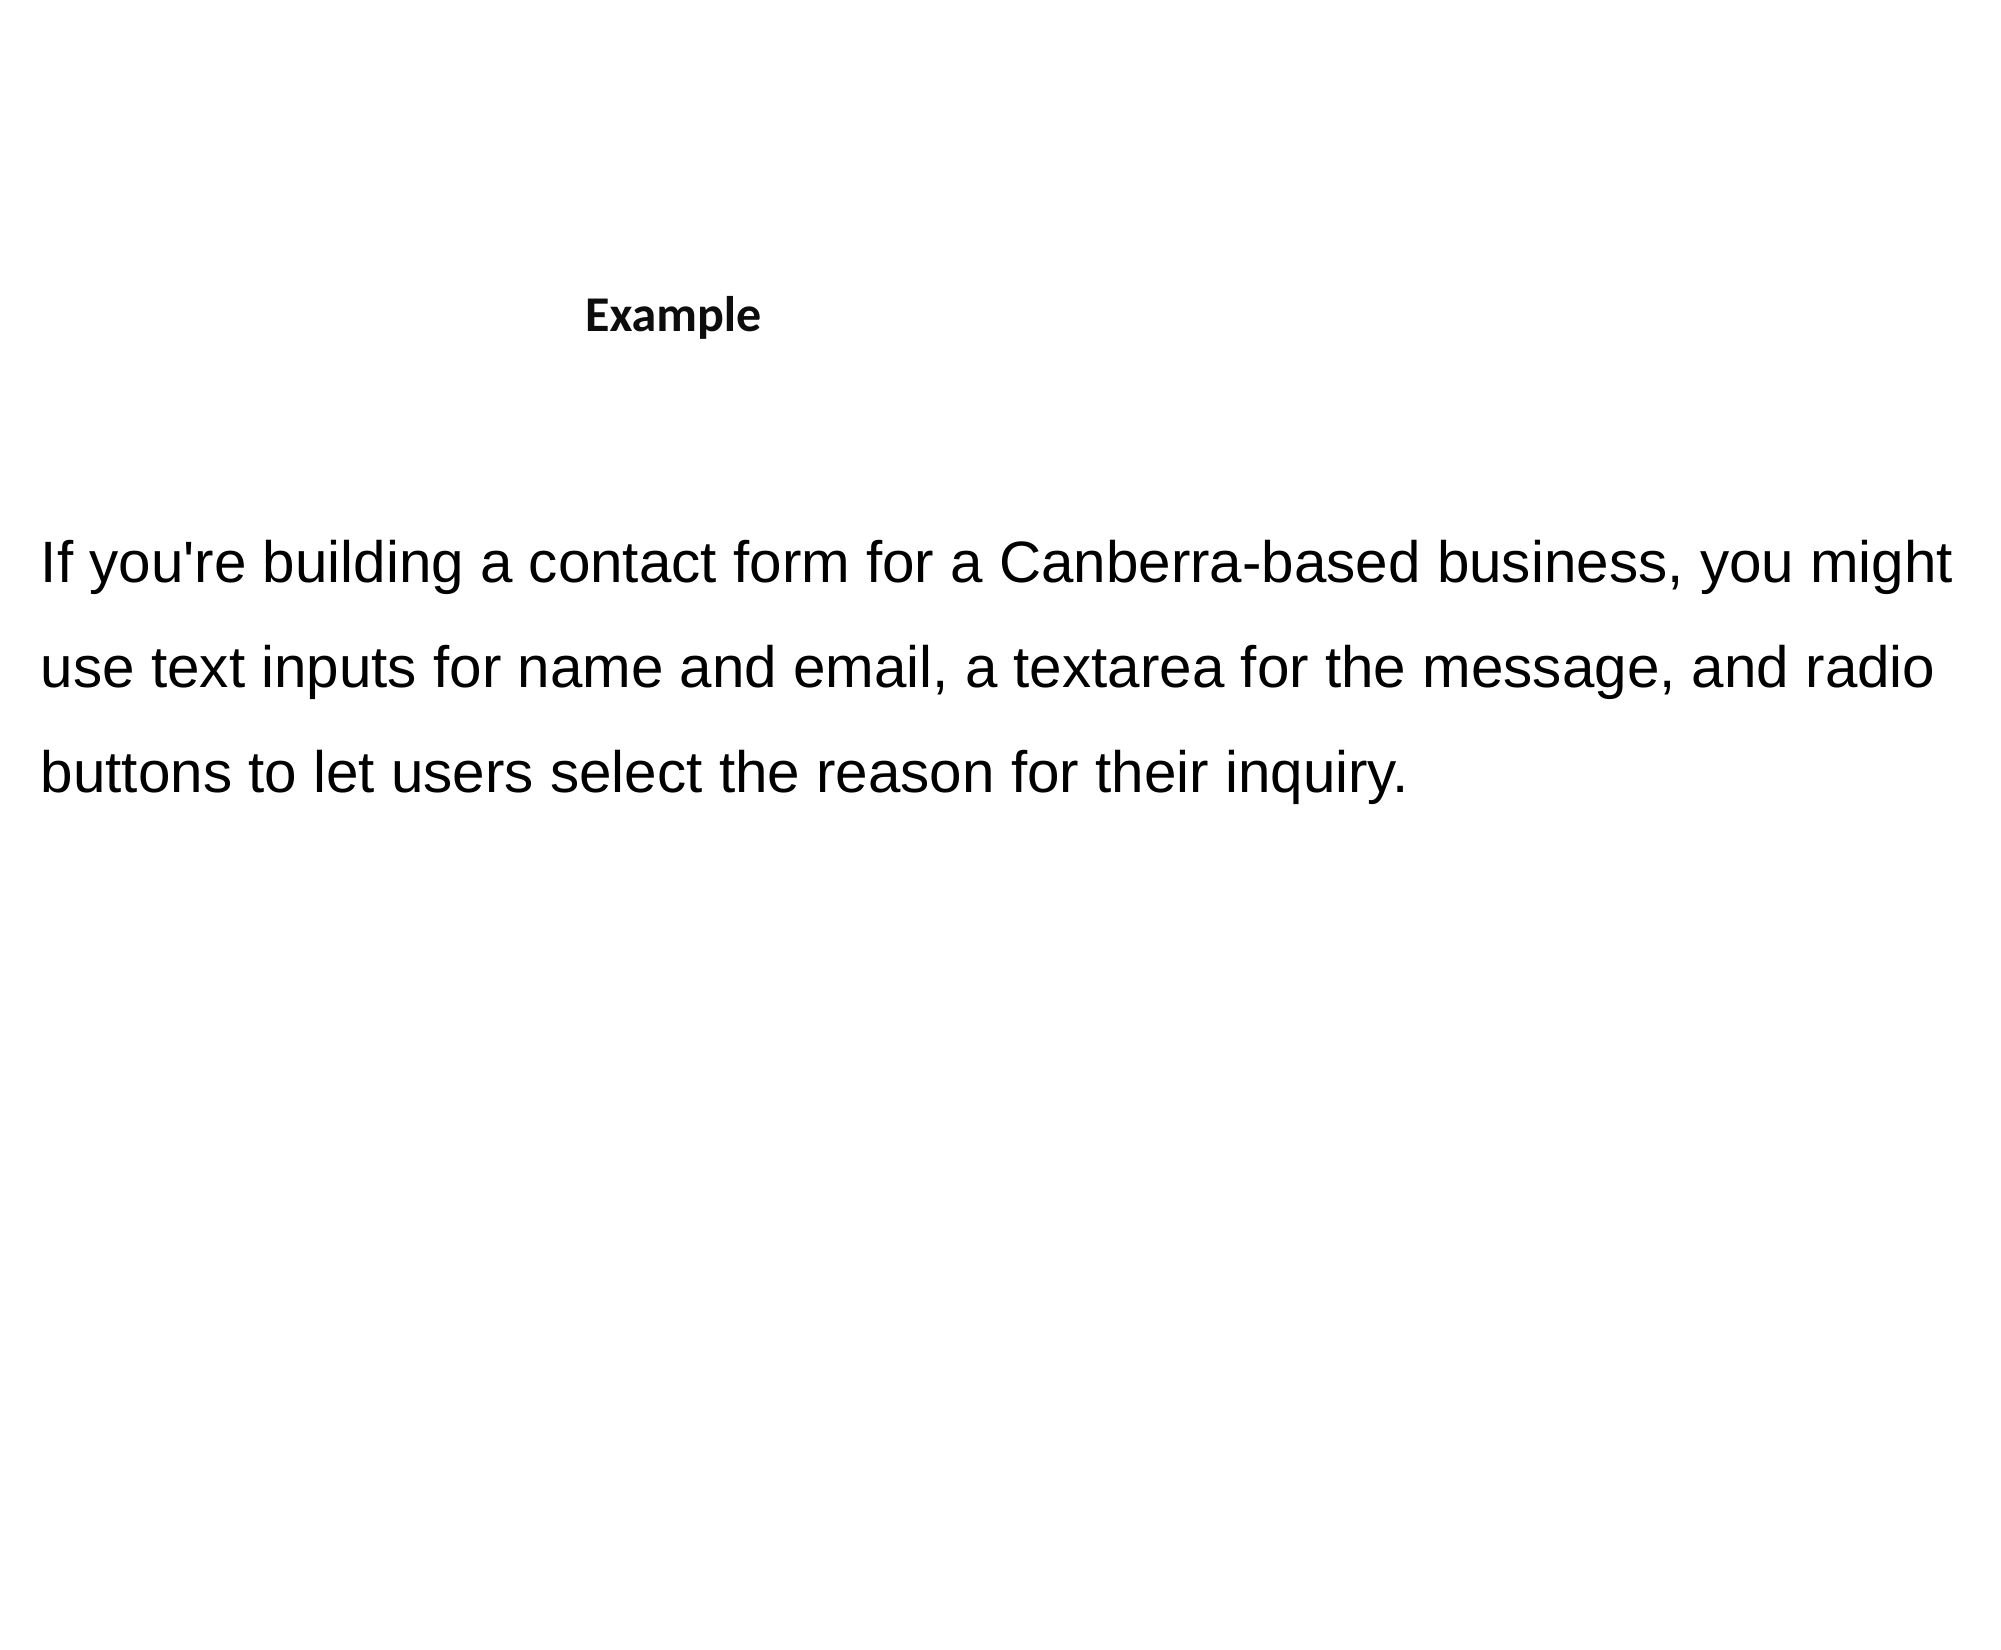

# Example
If you're building a contact form for a Canberra-based business, you might use text inputs for name and email, a textarea for the message, and radio buttons to let users select the reason for their inquiry.